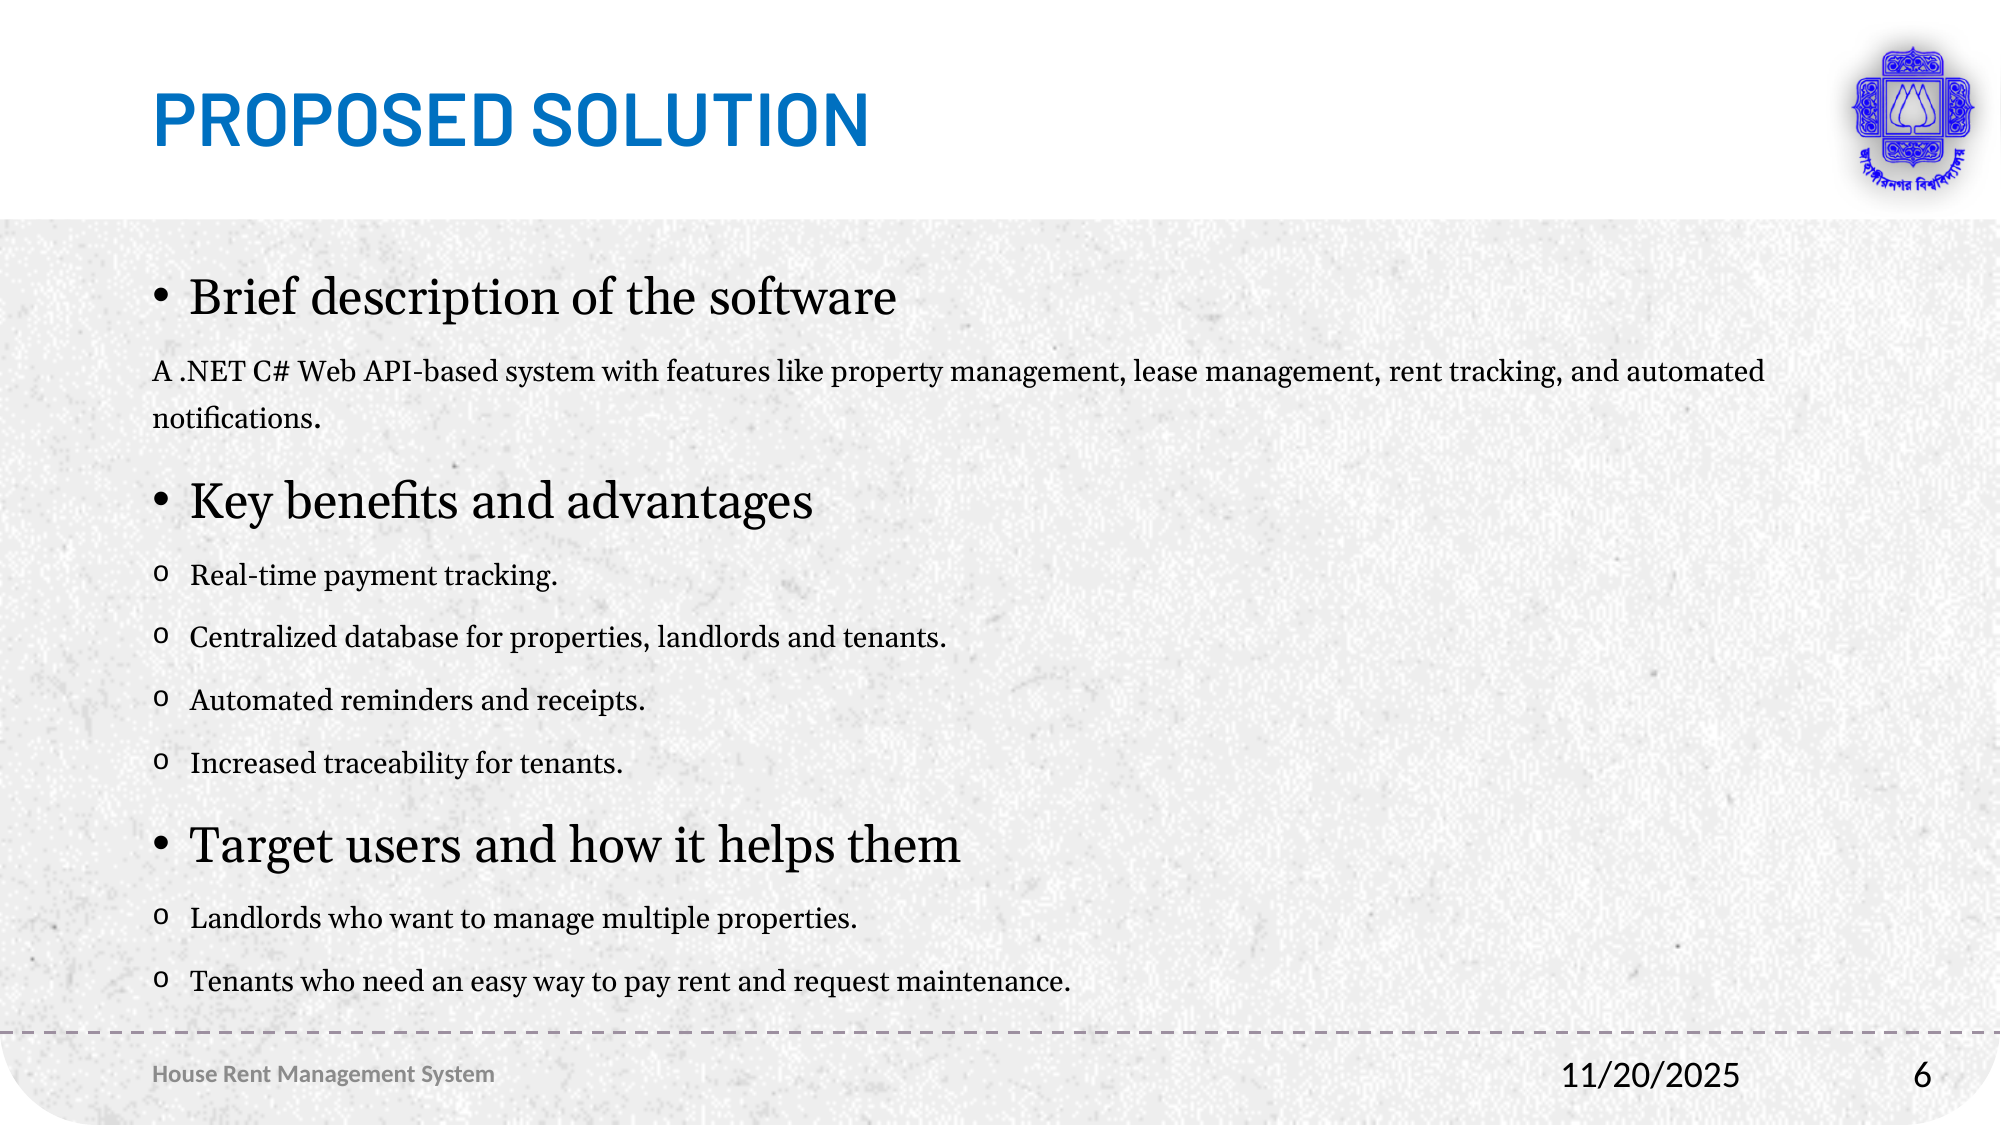

# Proposed Solution
Brief description of the software
A .NET C# Web API-based system with features like property management, lease management, rent tracking, and automated notifications.
Key benefits and advantages
Real-time payment tracking.
Centralized database for properties, landlords and tenants.
Automated reminders and receipts.
Increased traceability for tenants.
Target users and how it helps them
Landlords who want to manage multiple properties.
Tenants who need an easy way to pay rent and request maintenance.
House Rent Management System
6